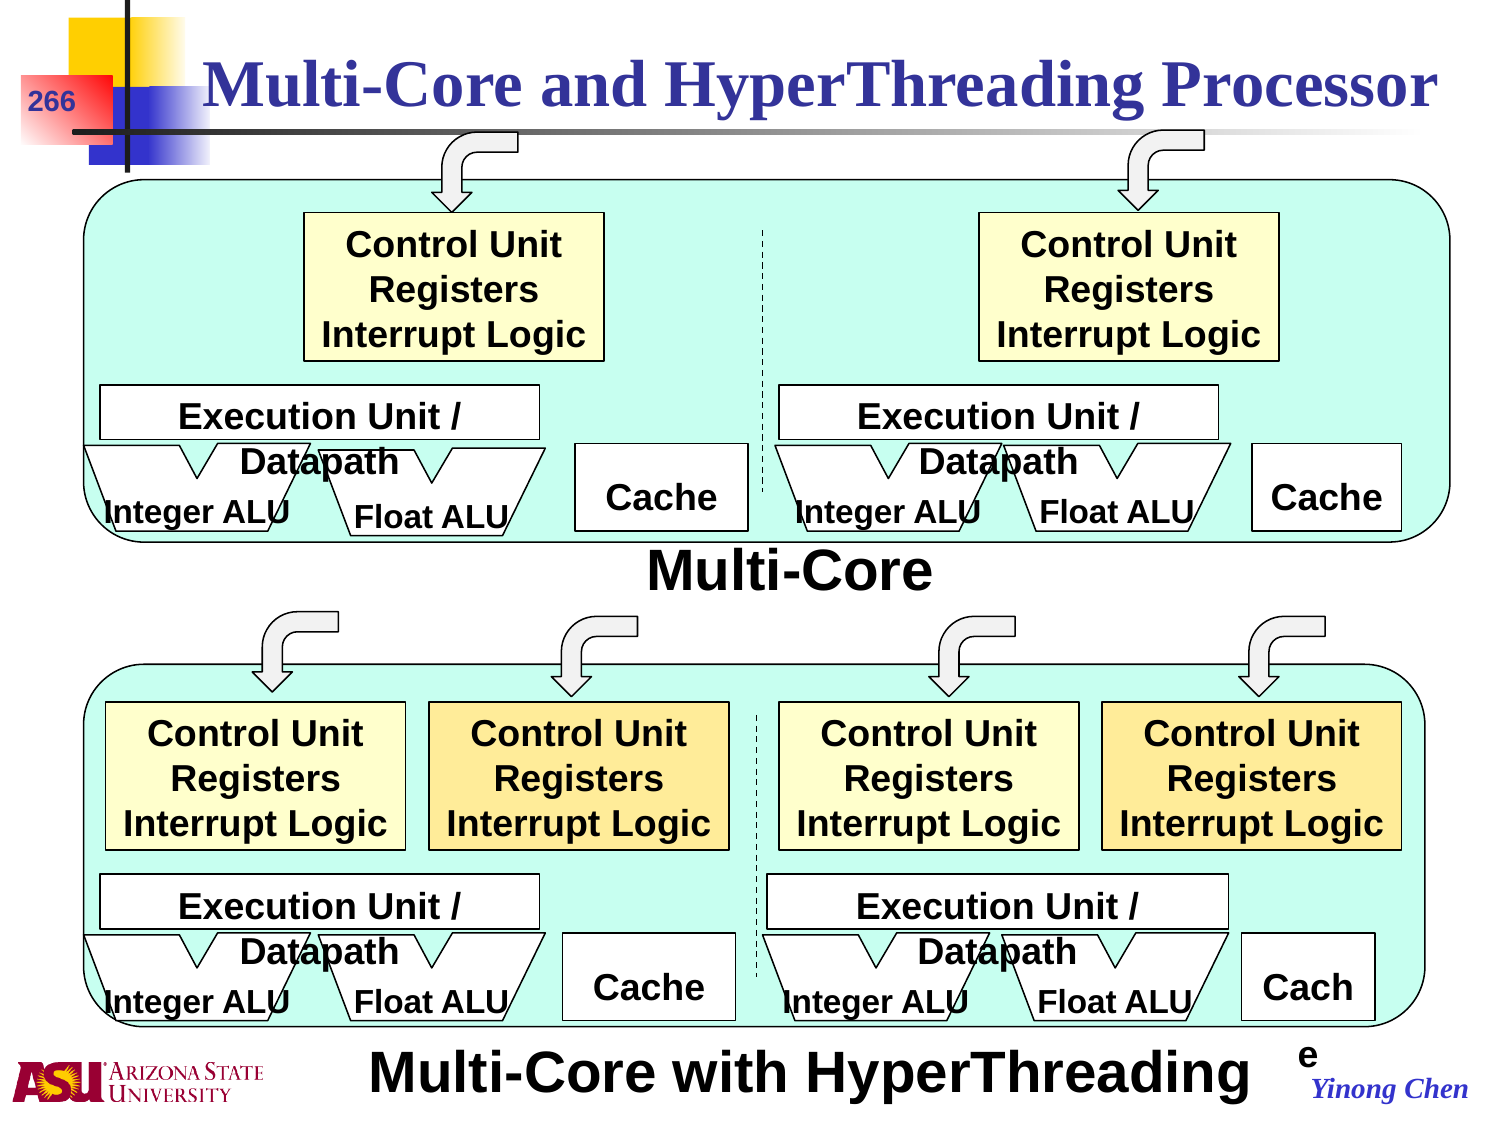

# Multi-Core and HyperThreading Processor
266

Control Unit
Registers
Interrupt Logic
Control Unit
Registers
Interrupt Logic
Execution Unit / Datapath
Execution Unit / Datapath
Integer ALU
Cache
Integer ALU
Float ALU
Cache
Float ALU
Multi-Core

Control Unit
Registers
Interrupt Logic
Control Unit
Registers
Interrupt Logic
Control Unit
Registers
Interrupt Logic
Control Unit
Registers
Interrupt Logic
Integer ALU
Float ALU
Cache
Integer ALU
Float ALU
Cache
Multi-Core with HyperThreading
Execution Unit / Datapath
Execution Unit / Datapath